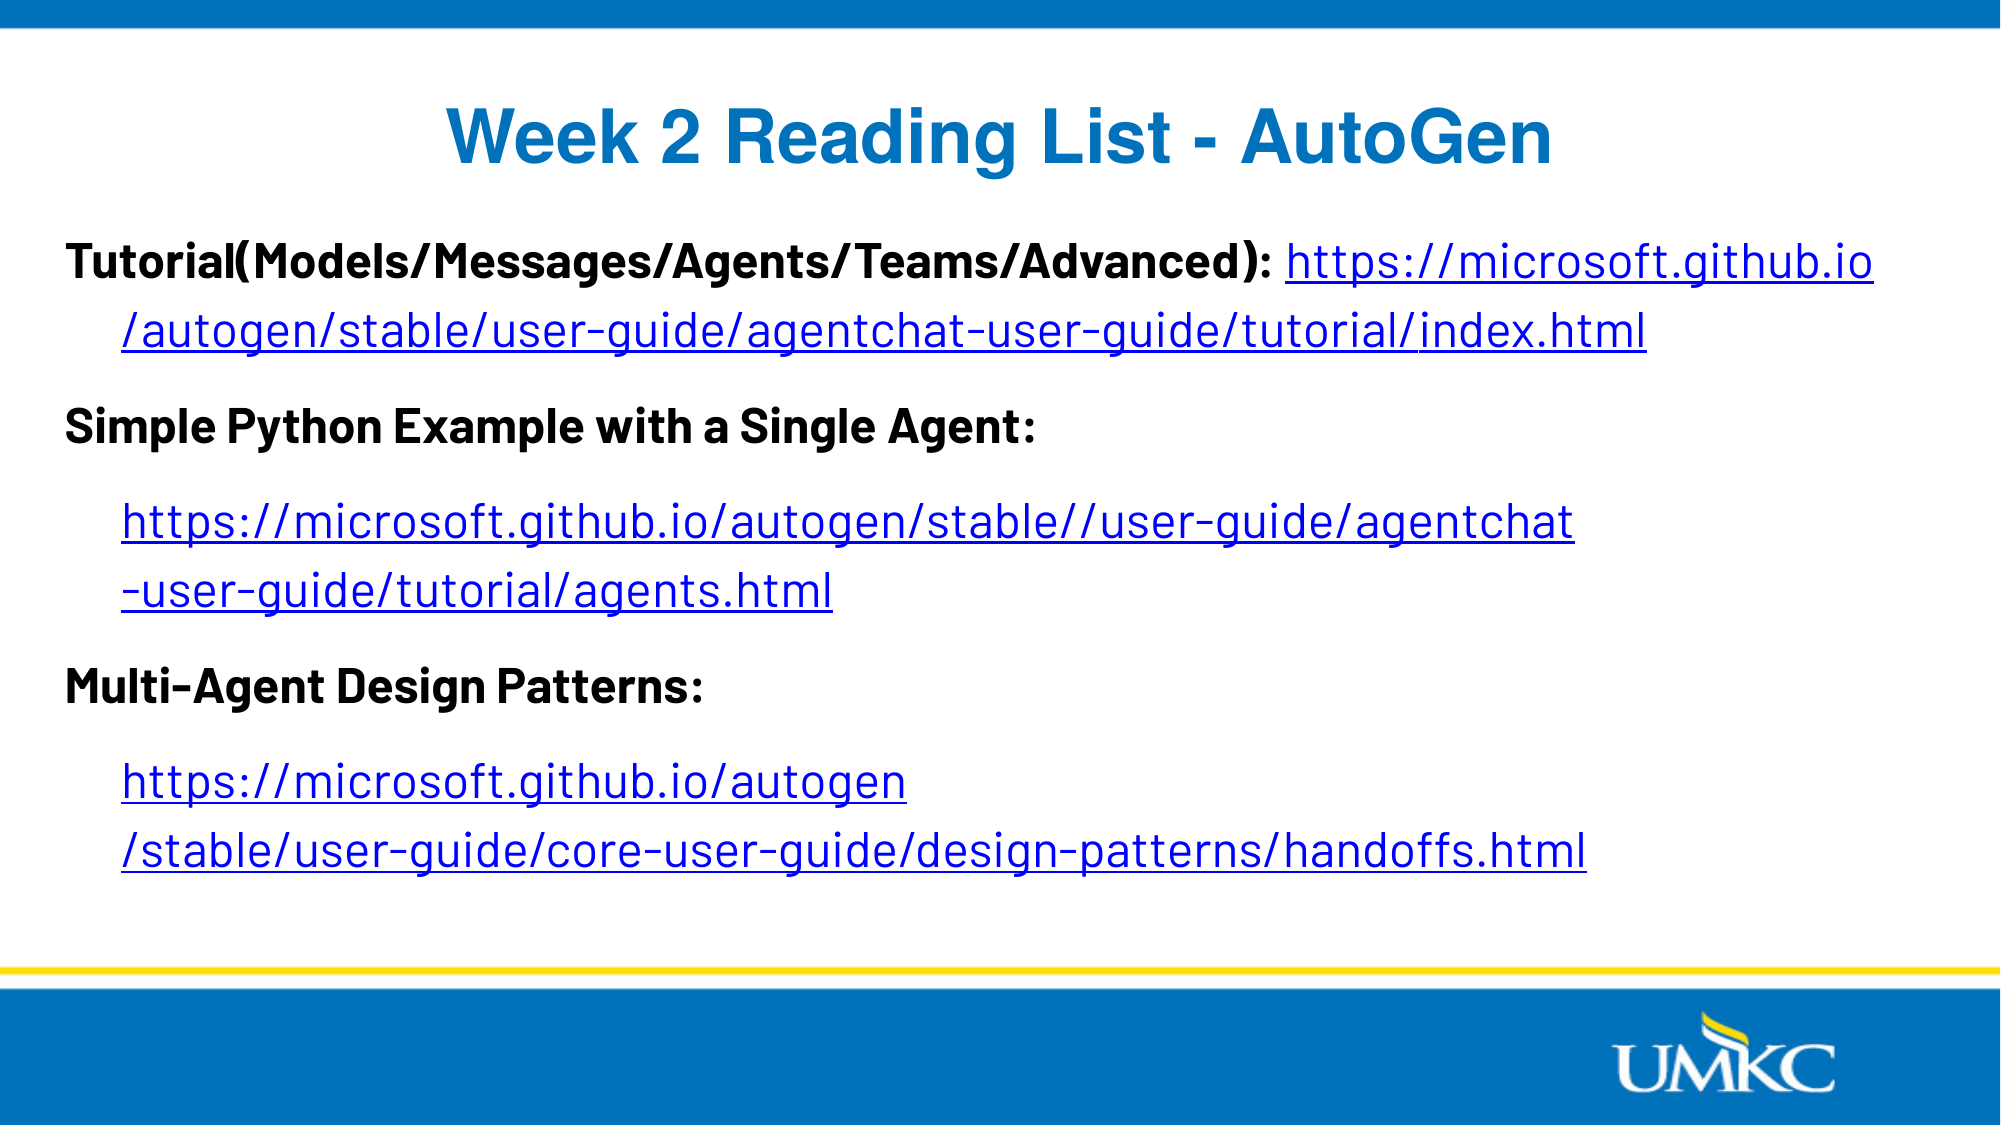

# Week 2 Reading List - AutoGen
Tutorial(Models/Messages/Agents/Teams/Advanced): https://microsoft.github.io/autogen/stable/user-guide/agentchat-user-guide/tutorial/index.html
Simple Python Example with a Single Agent:
	https://microsoft.github.io/autogen/stable//user-guide/agentchat-user-guide/tutorial/agents.html
Multi-Agent Design Patterns:
	https://microsoft.github.io/autogen/stable/user-guide/core-user-guide/design-patterns/handoffs.html